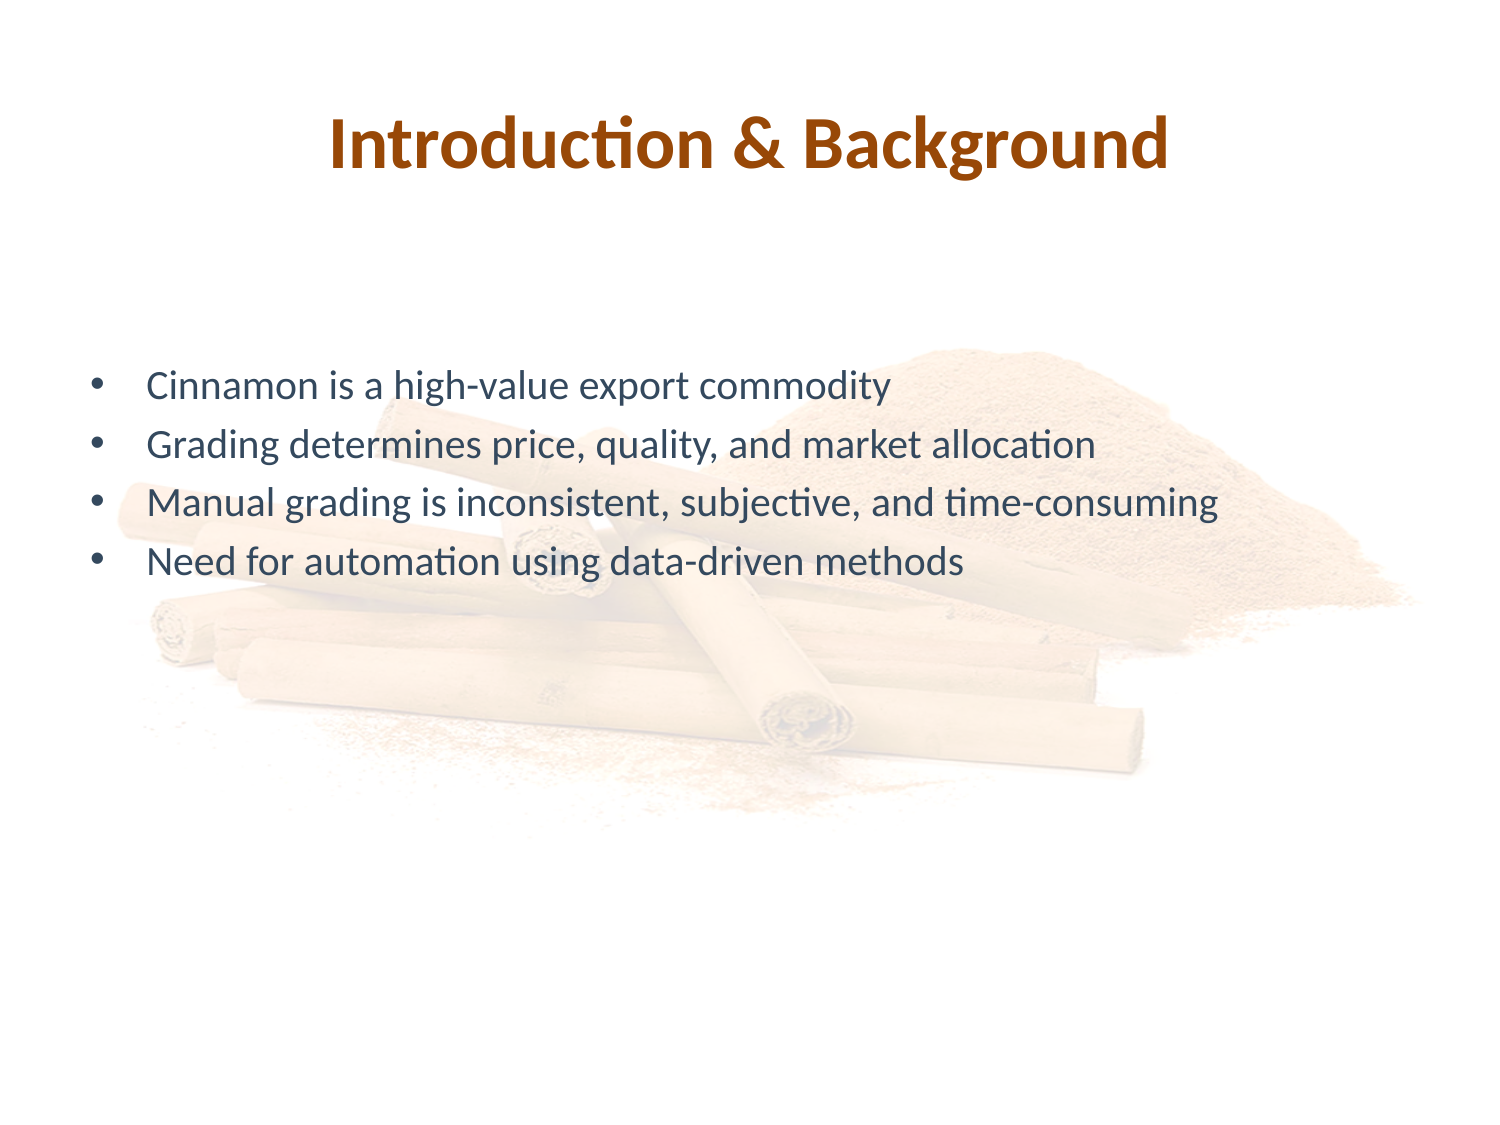

# Introduction & Background

Cinnamon is a high-value export commodity
Grading determines price, quality, and market allocation
Manual grading is inconsistent, subjective, and time-consuming
Need for automation using data-driven methods